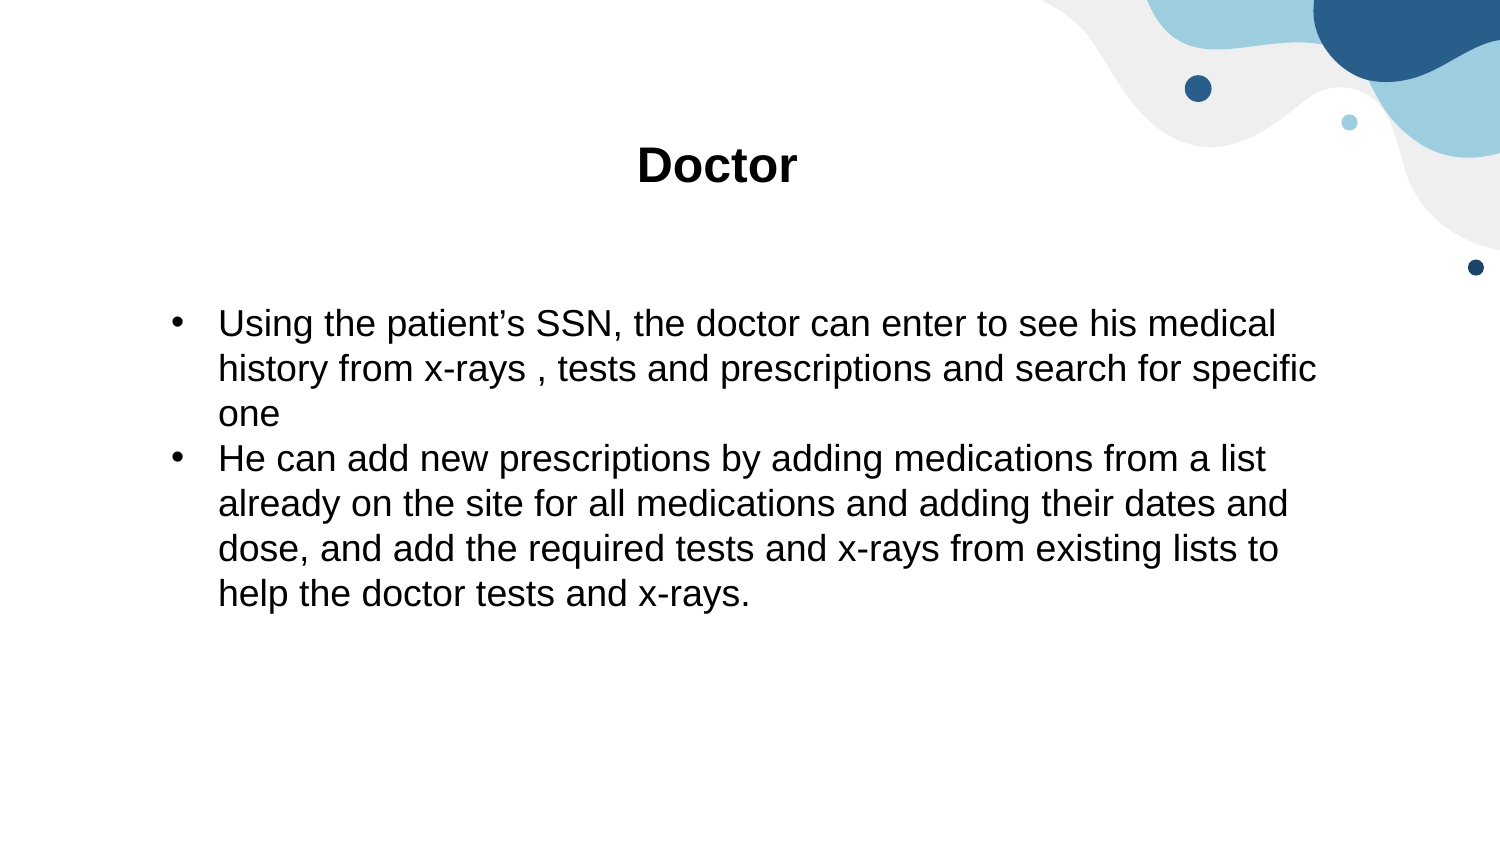

Doctor
Using the patient’s SSN, the doctor can enter to see his medical history from x-rays , tests and prescriptions and search for specific one
He can add new prescriptions by adding medications from a list already on the site for all medications and adding their dates and dose, and add the required tests and x-rays from existing lists to help the doctor tests and x-rays.